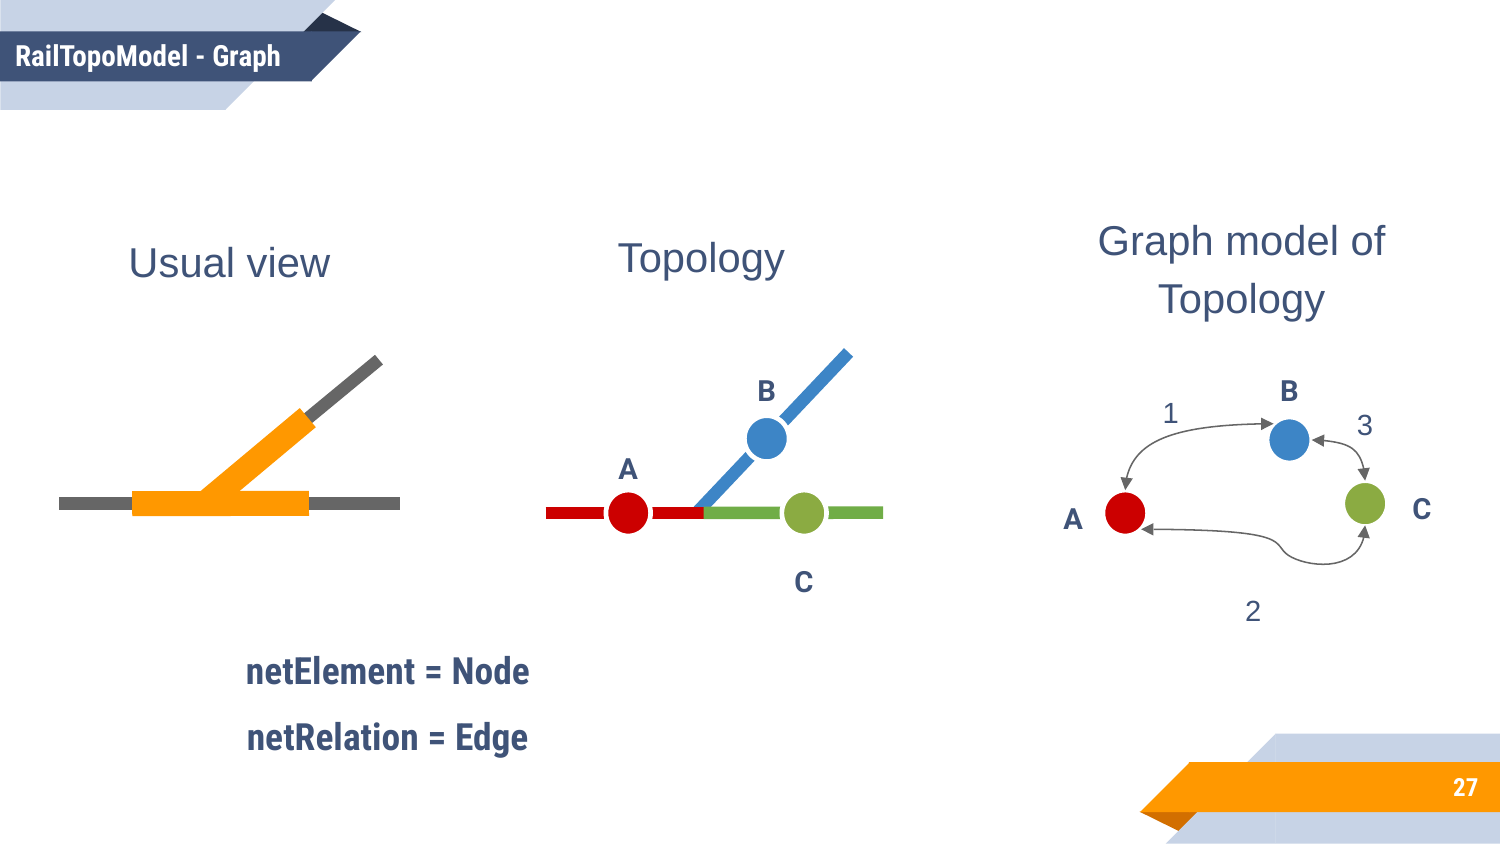

RailTopoModel - Graph
Graph model of Topology
Topology
Usual view
B
B
1
3

A
C
A

C
2
netElement = Node
netRelation = Edge
27